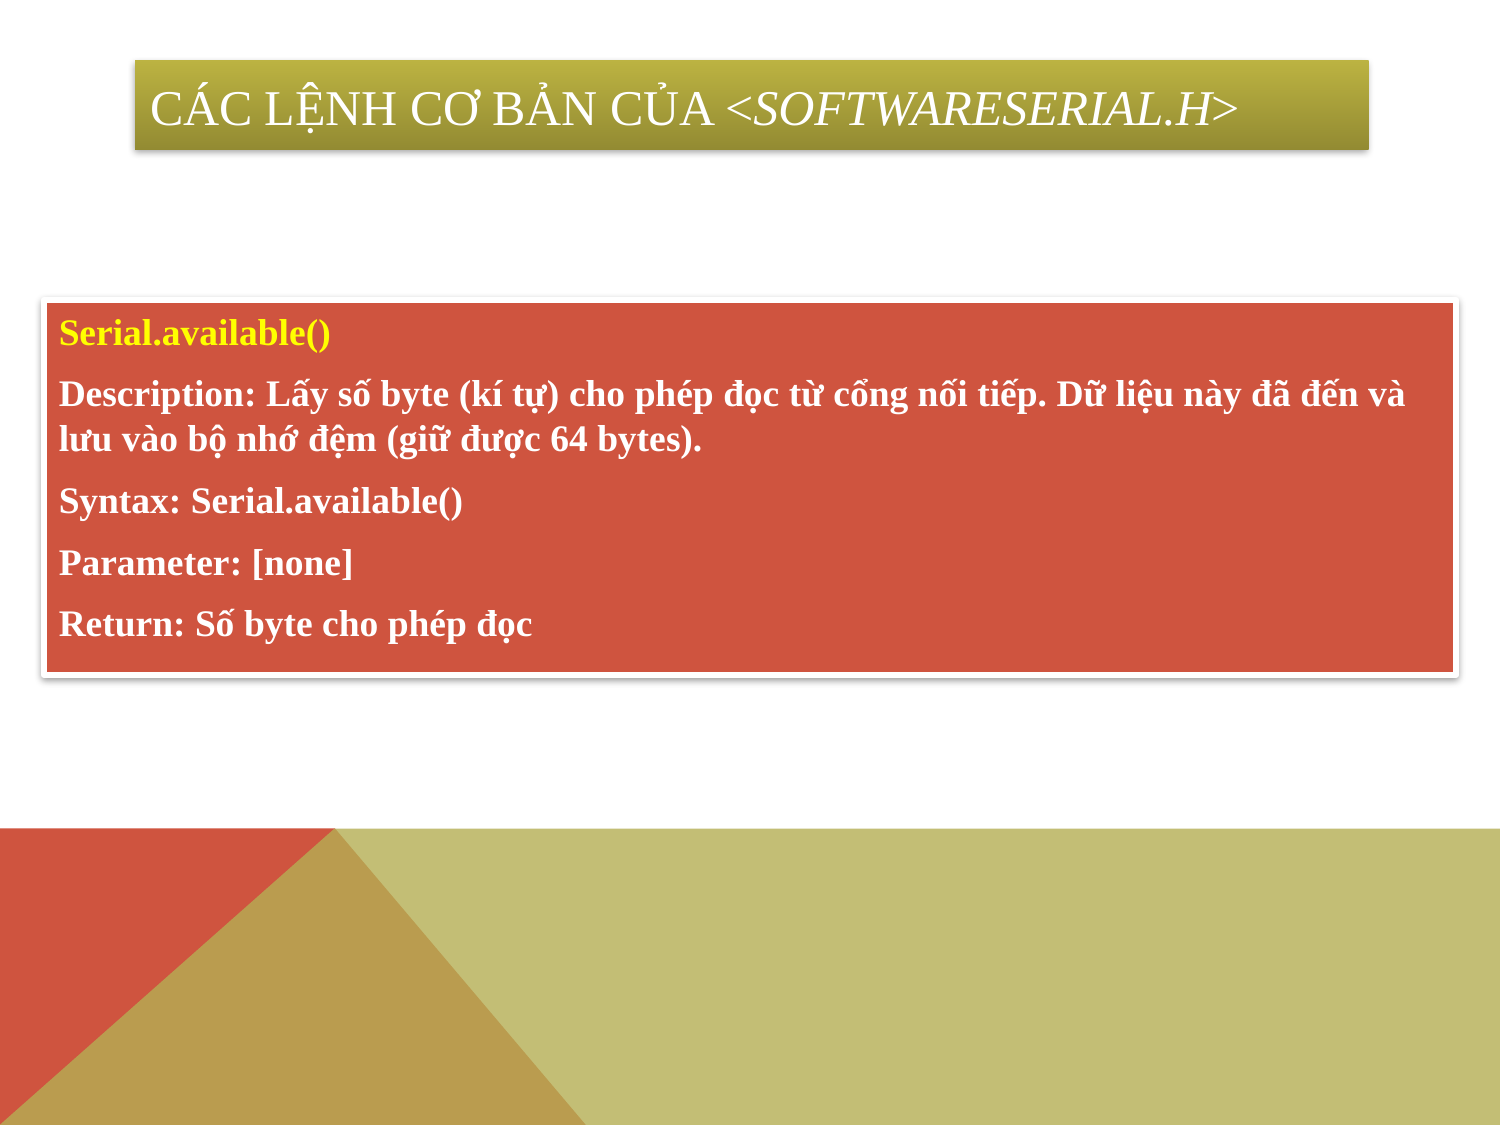

# Các Lệnh Cơ Bản Của <SofTwareSerial.h>
Serial.available()
Description: Lấy số byte (kí tự) cho phép đọc từ cổng nối tiếp. Dữ liệu này đã đến và lưu vào bộ nhớ đệm (giữ được 64 bytes).
Syntax: Serial.available()
Parameter: [none]
Return: Số byte cho phép đọc